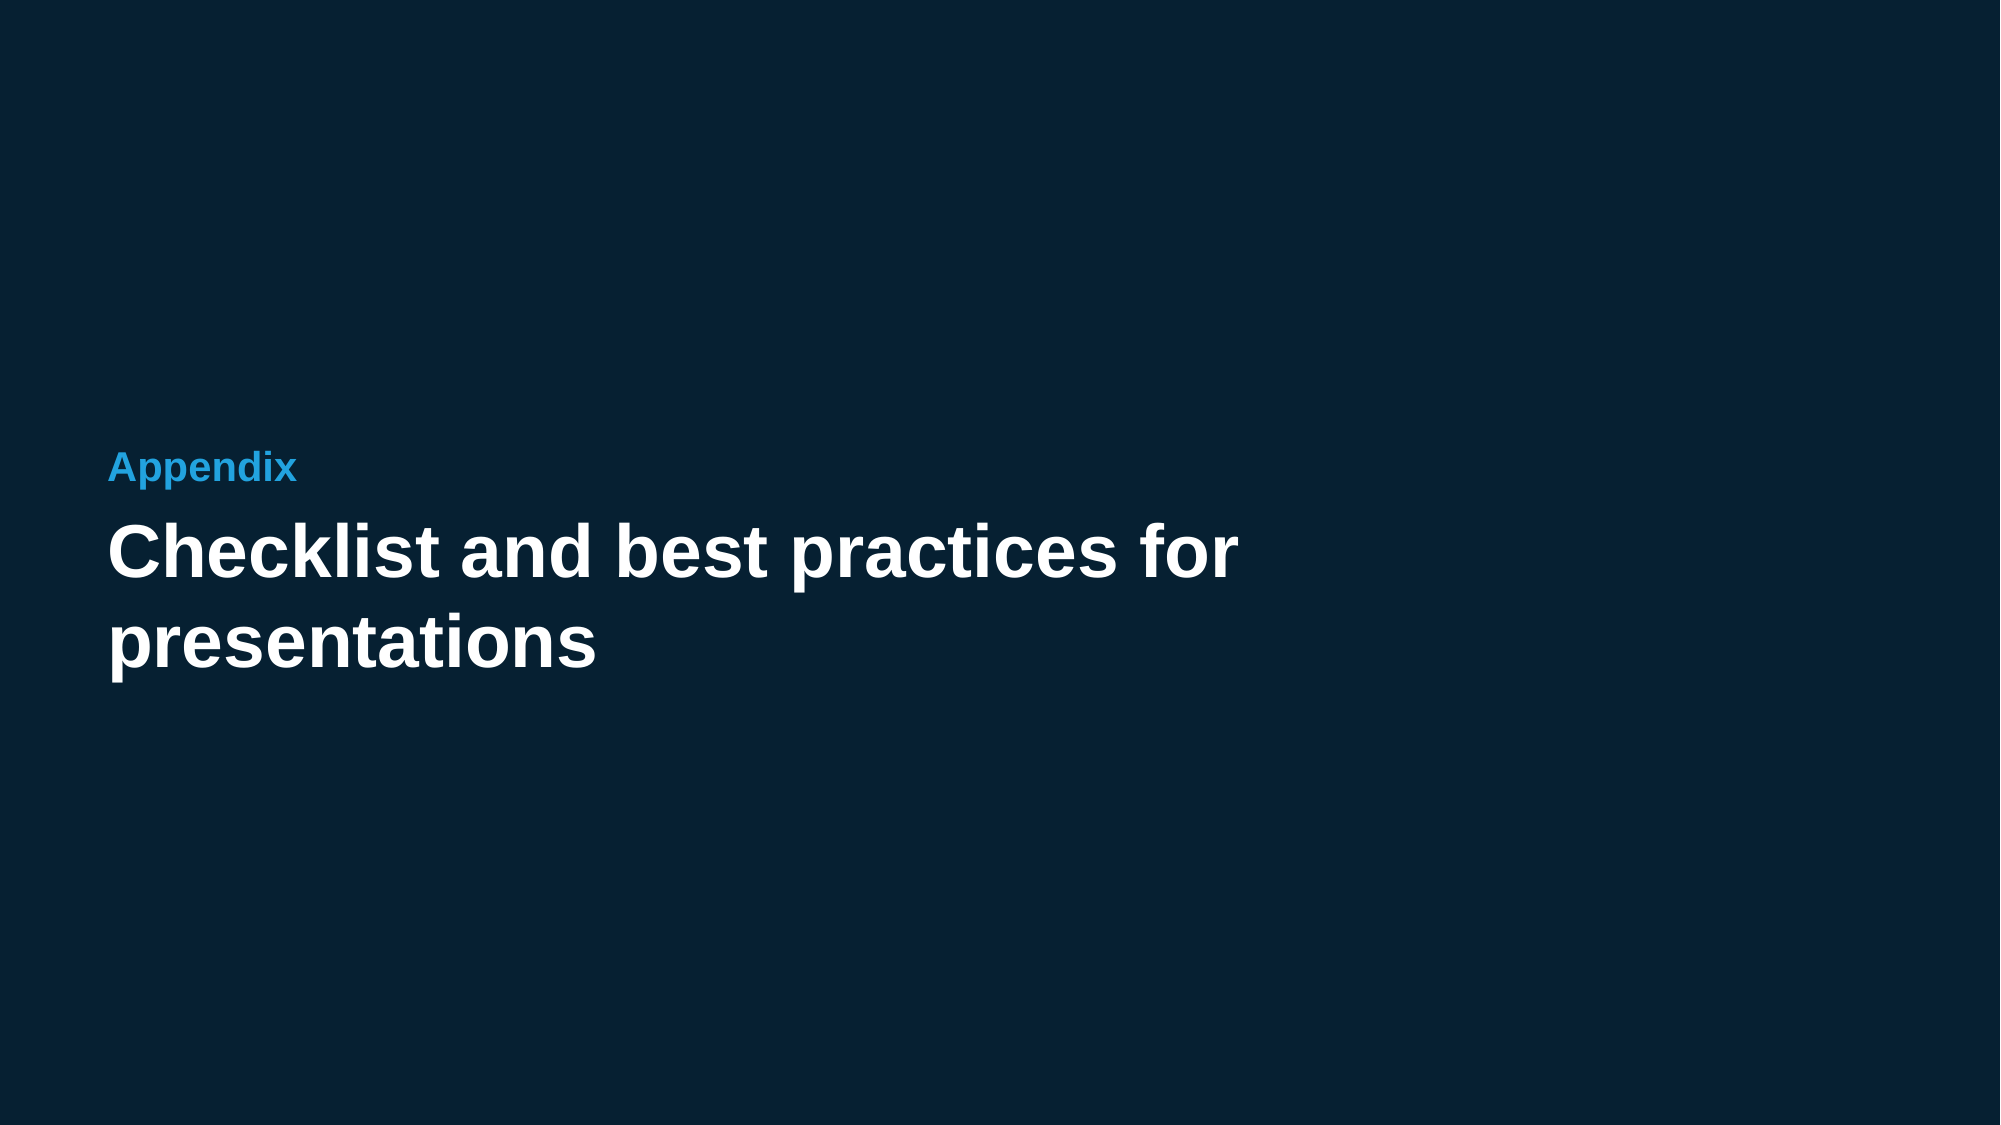

Appendix
Checklist and best practices for presentations